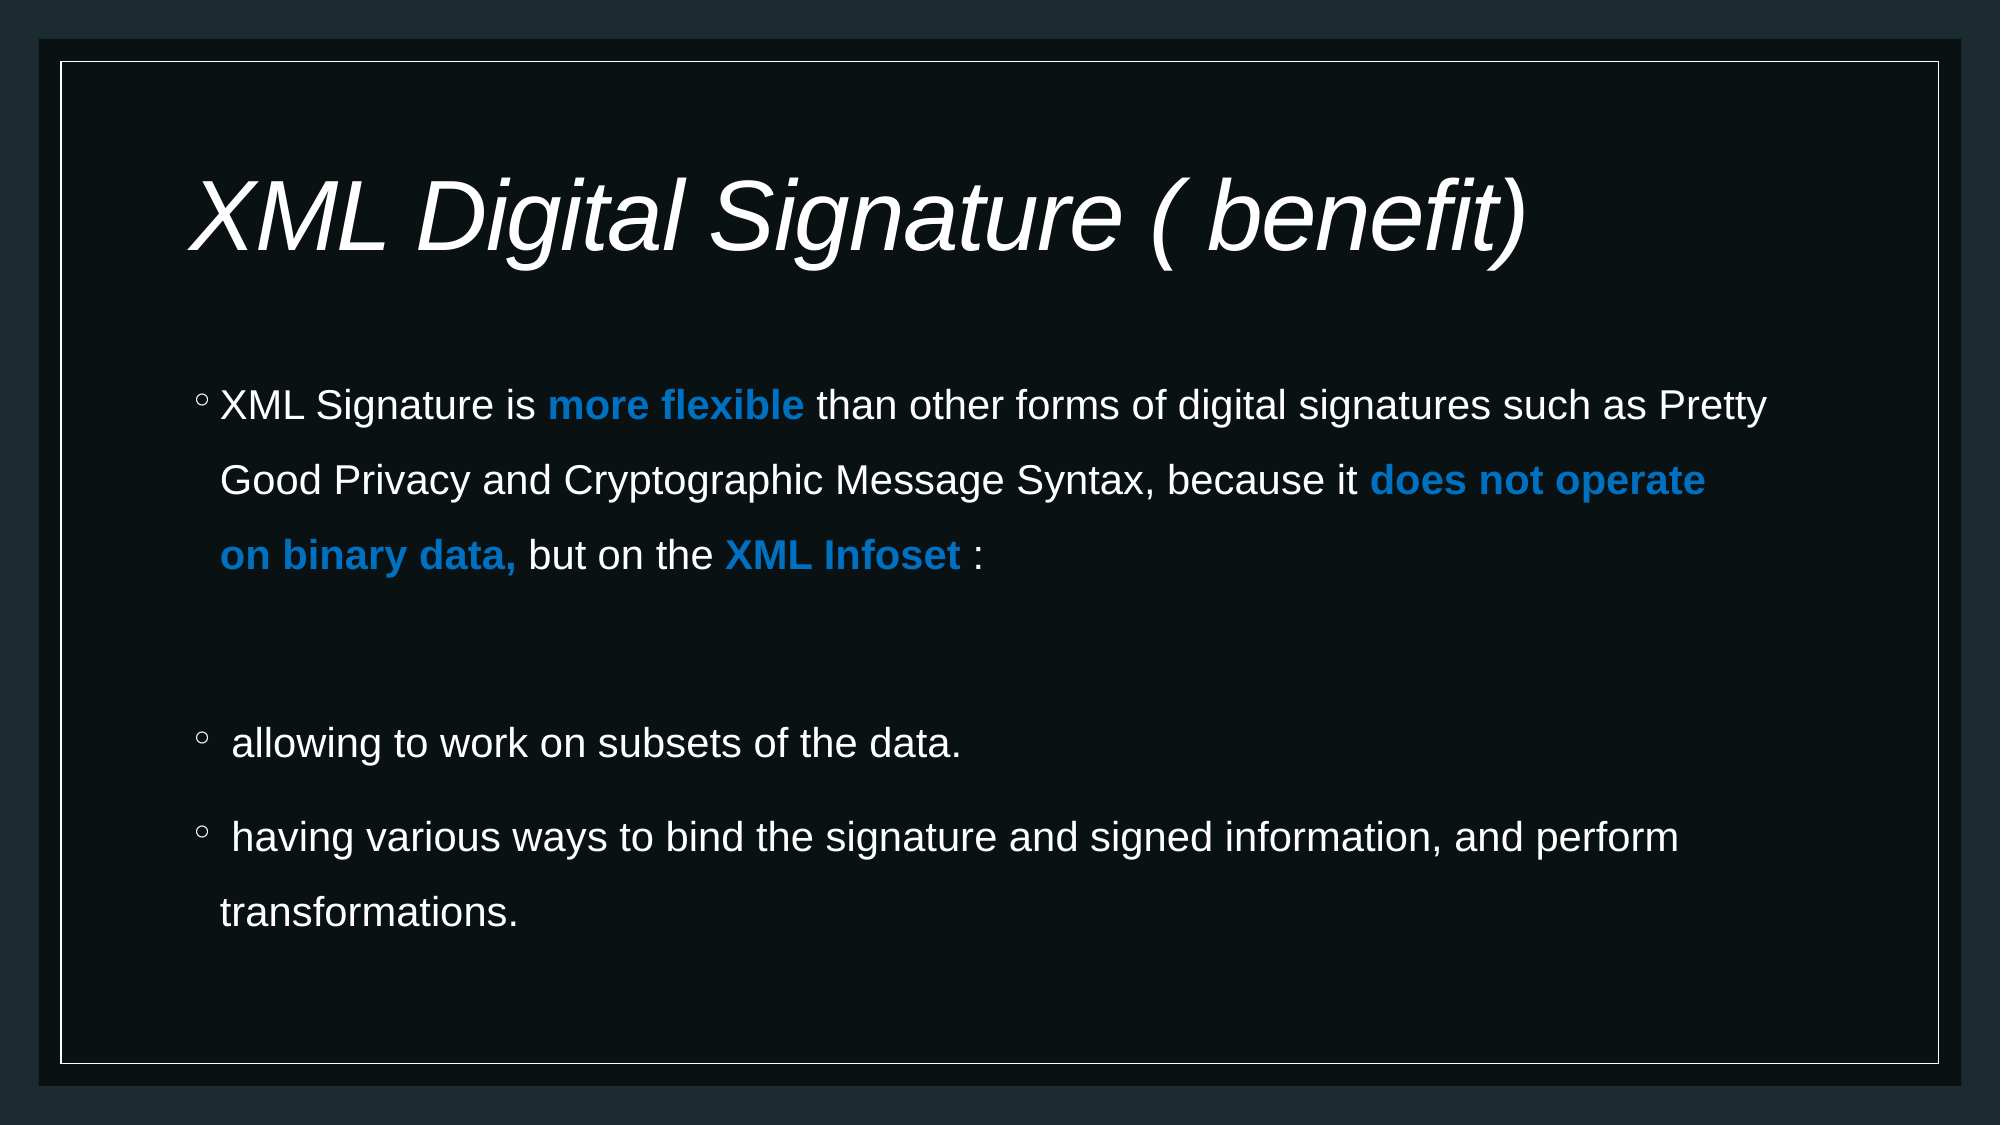

# XML Digital Signature ( benefit)
XML Signature is more flexible than other forms of digital signatures such as Pretty Good Privacy and Cryptographic Message Syntax, because it does not operate on binary data, but on the XML Infoset :

 allowing to work on subsets of the data.
 having various ways to bind the signature and signed information, and perform transformations.